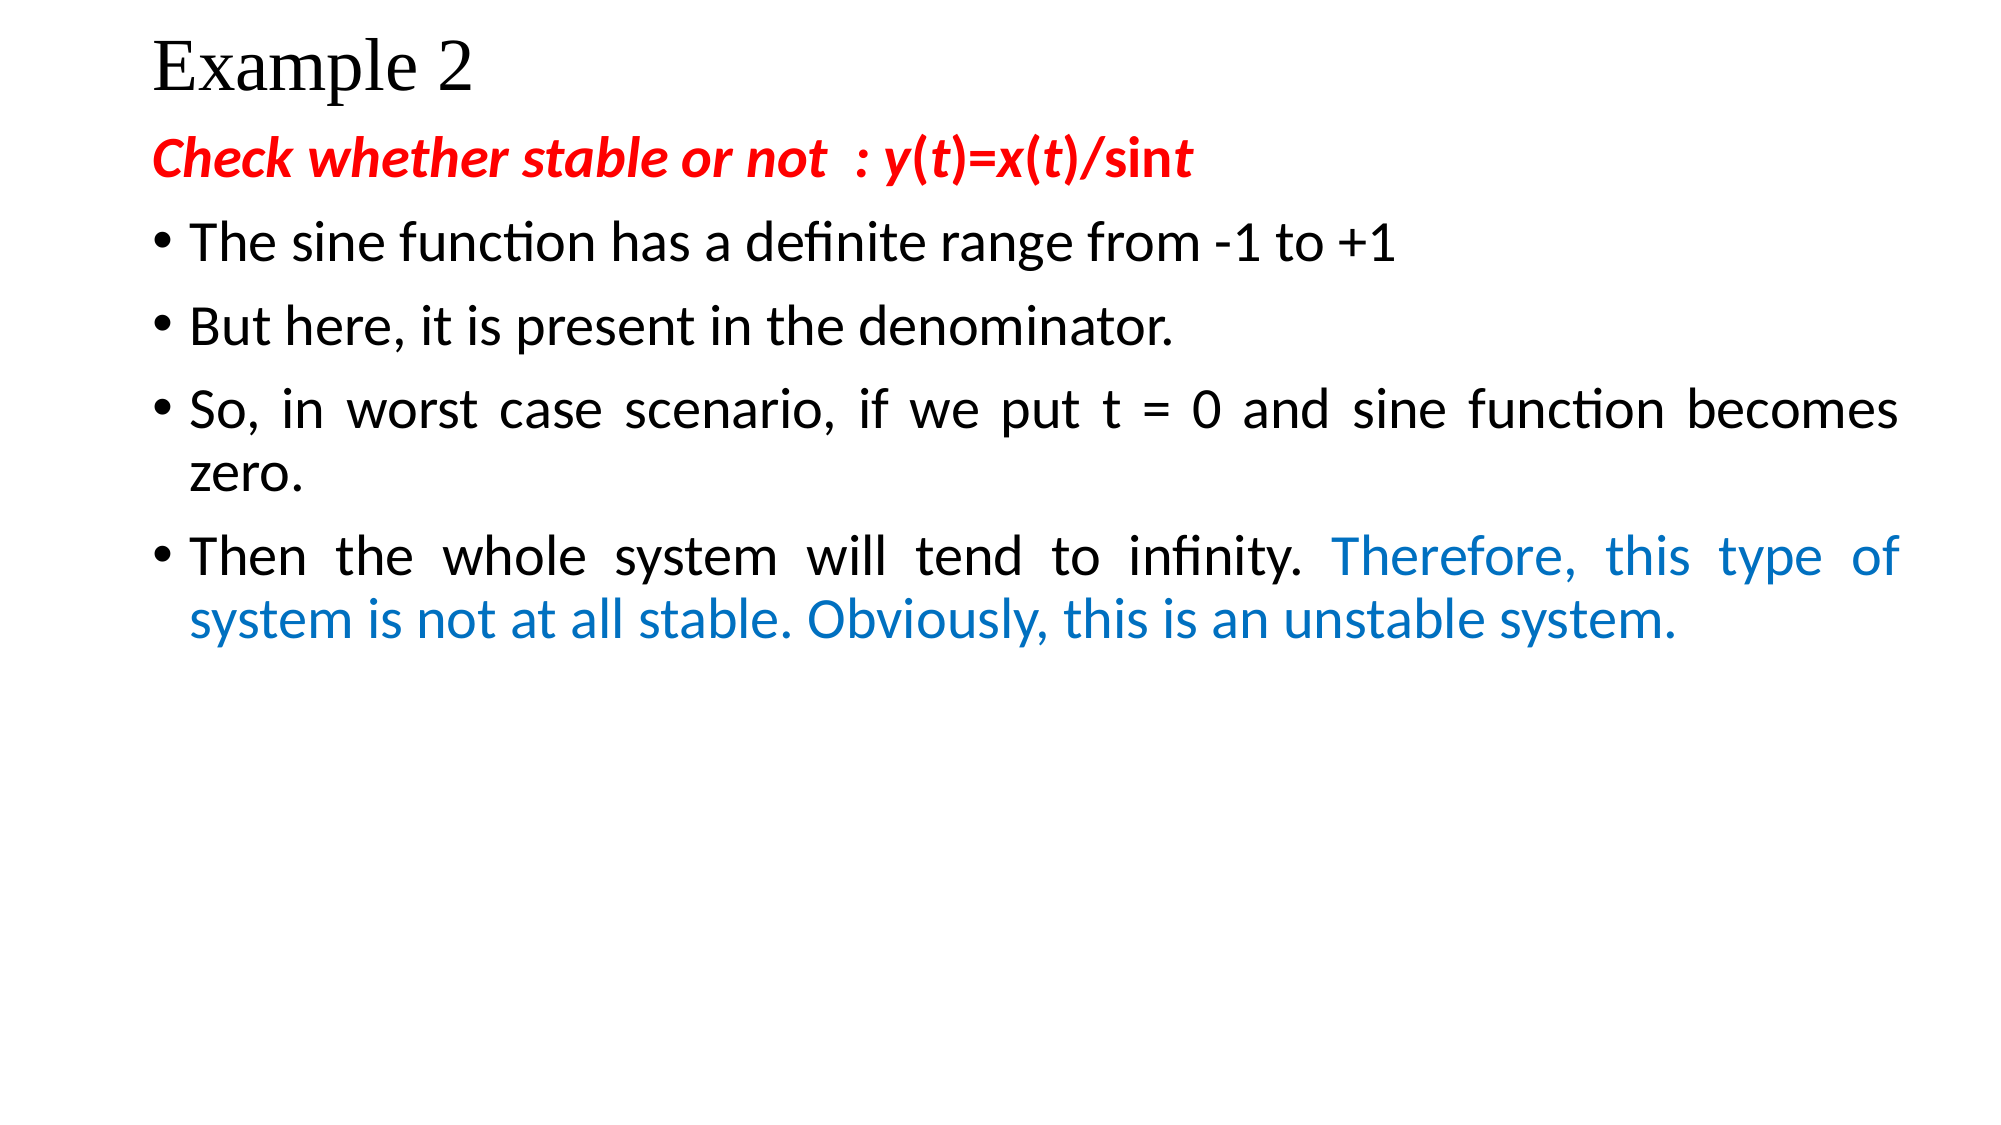

# Example 2
Check whether stable or not  : y(t)=x(t)/sint
The sine function has a definite range from -1 to +1
But here, it is present in the denominator.
So, in worst case scenario, if we put t = 0 and sine function becomes zero.
Then the whole system will tend to infinity. Therefore, this type of system is not at all stable. Obviously, this is an unstable system.